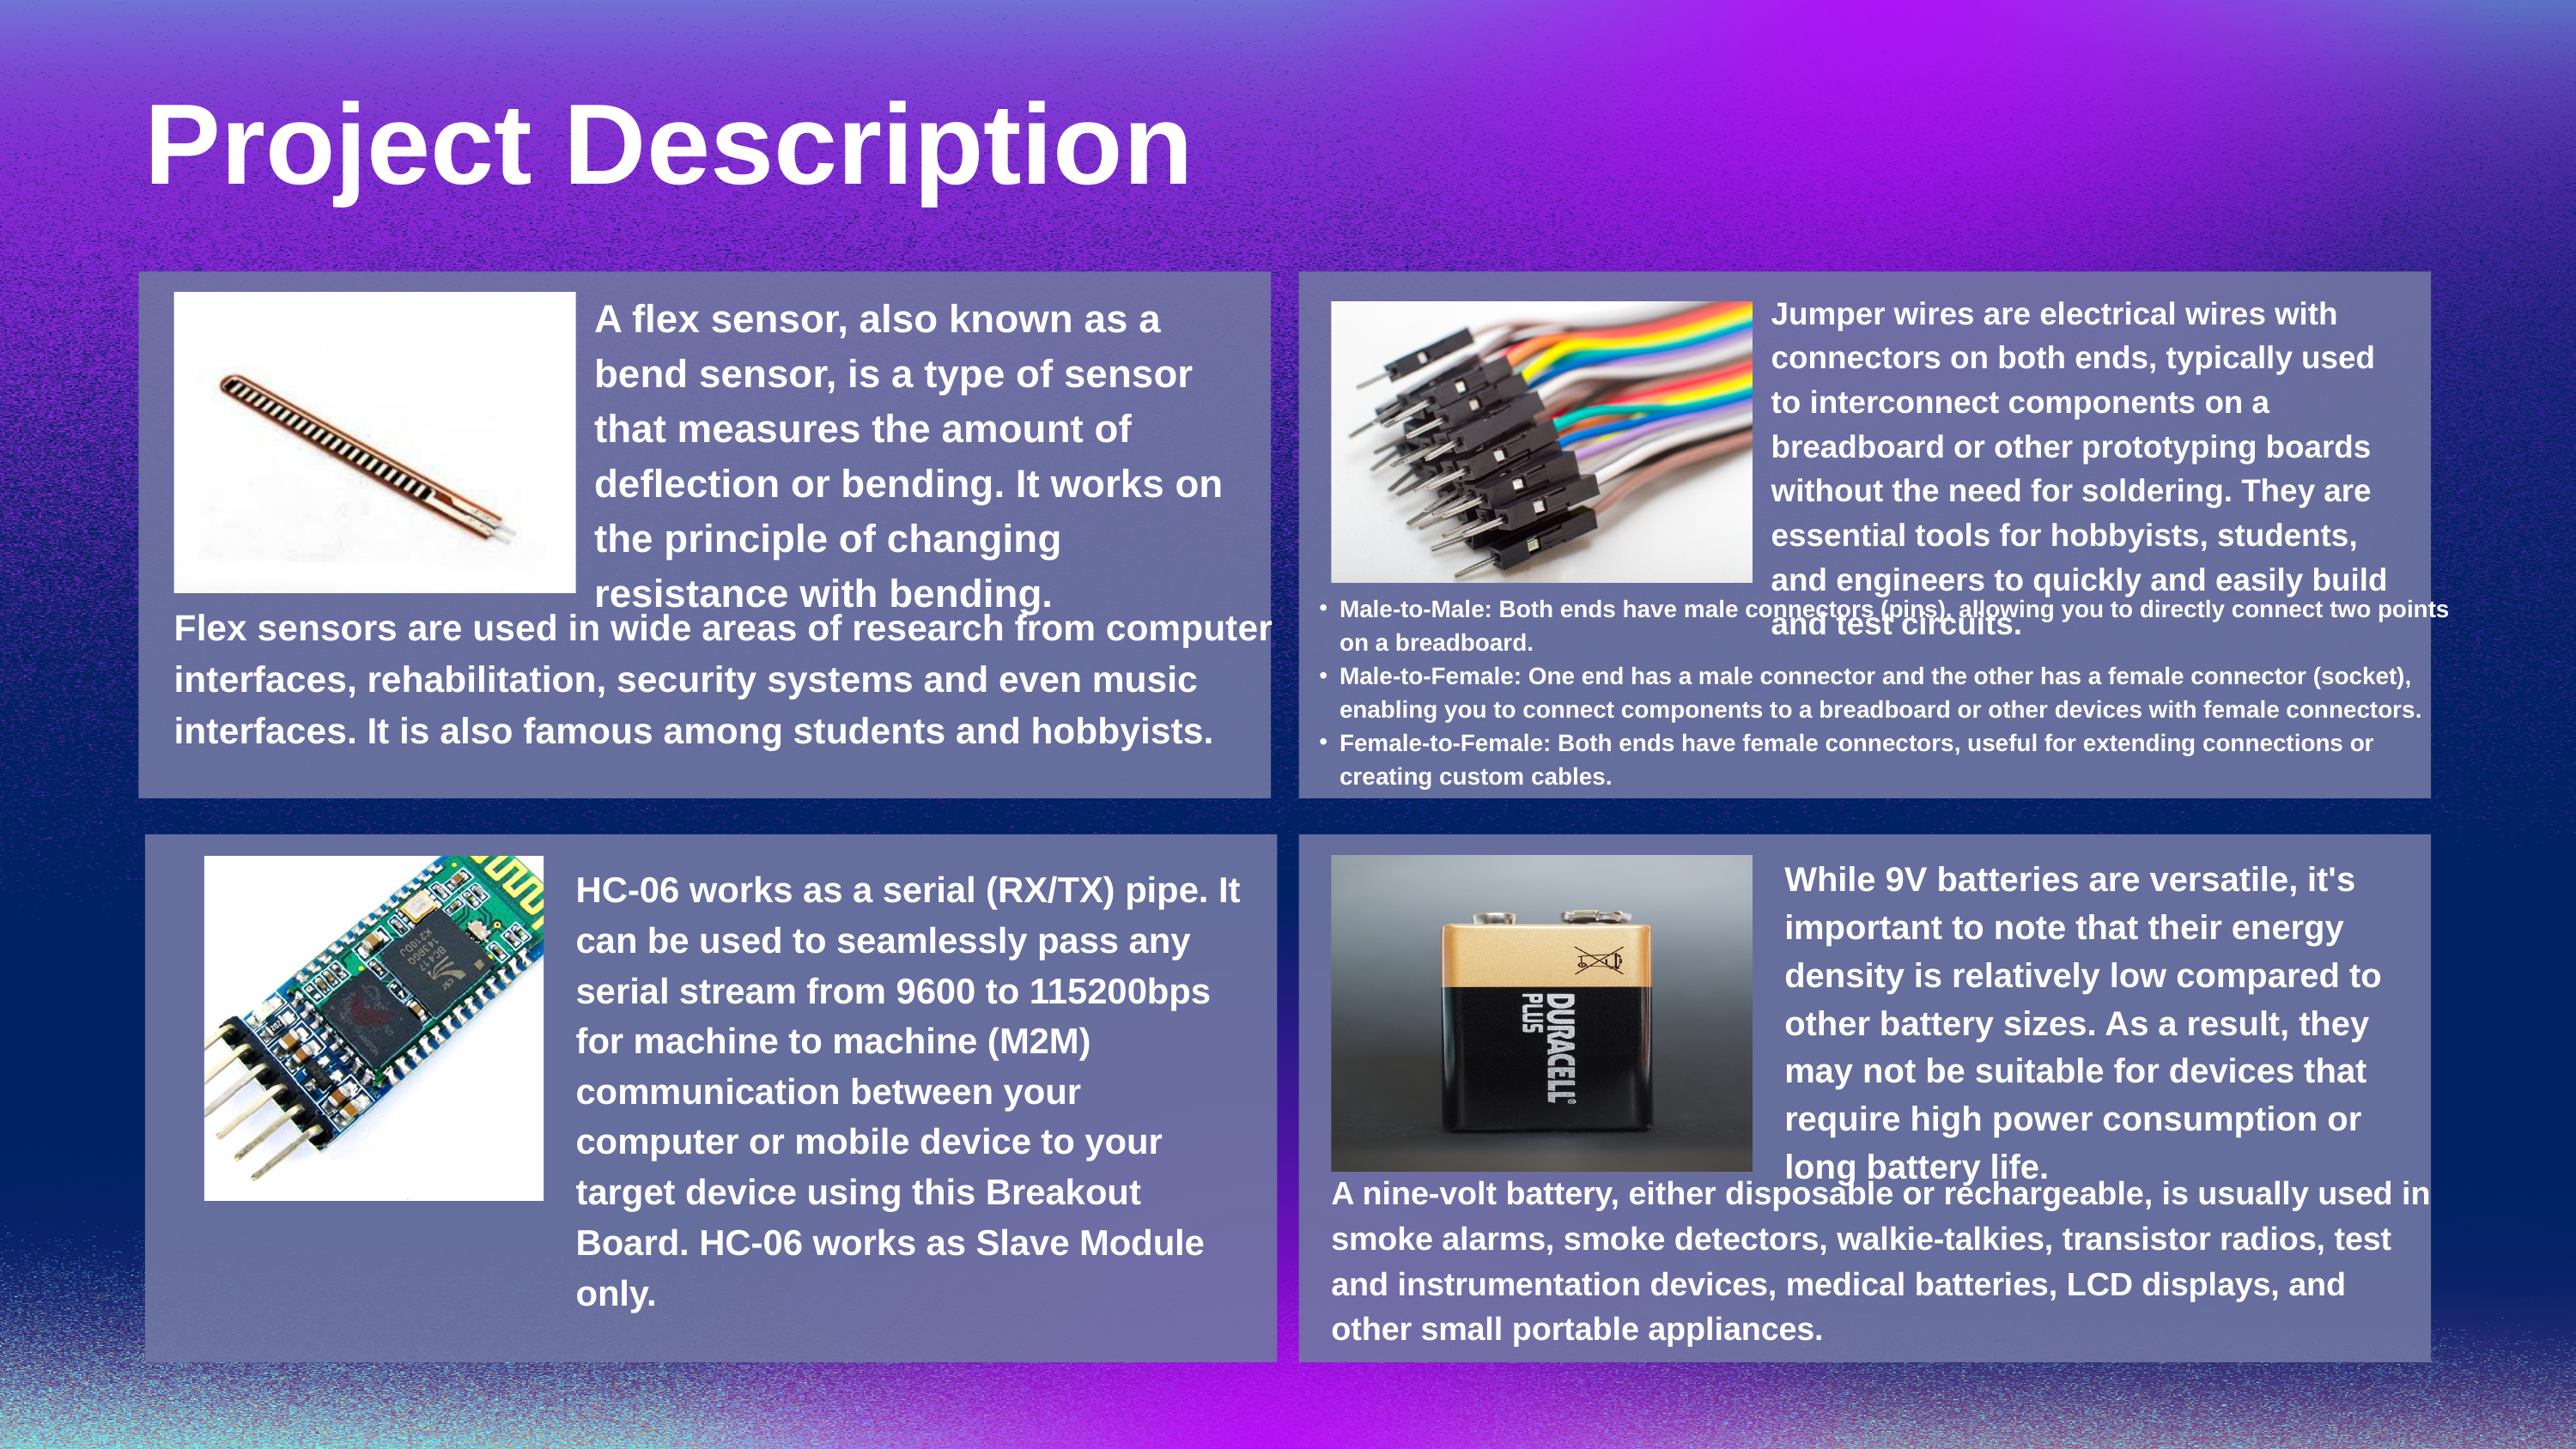

Project Description

A flex sensor, also known as a bend sensor, is a type of sensor that measures the amount of deflection or bending. It works on the principle of changing resistance with bending.
Jumper wires are electrical wires with connectors on both ends, typically used to interconnect components on a breadboard or other prototyping boards without the need for soldering. They are essential tools for hobbyists, students, and engineers to quickly and easily build and test circuits.

Male-to-Male: Both ends have male connectors (pins), allowing you to directly connect two points on a breadboard.
Male-to-Female: One end has a male connector and the other has a female connector (socket), enabling you to connect components to a breadboard or other devices with female connectors.
Female-to-Female: Both ends have female connectors, useful for extending connections or creating custom cables.

Flex sensors are used in wide areas of research from computer interfaces, rehabilitation, security systems and even music interfaces. It is also famous among students and hobbyists.

While 9V batteries are versatile, it's important to note that their energy density is relatively low compared to other battery sizes. As a result, they may not be suitable for devices that require high power consumption or long battery life.

HC-06 works as a serial (RX/TX) pipe. It can be used to seamlessly pass any serial stream from 9600 to 115200bps for machine to machine (M2M) communication between your computer or mobile device to your target device using this Breakout Board. HC-06 works as Slave Module only.

A nine-volt battery, either disposable or rechargeable, is usually used in smoke alarms, smoke detectors, walkie-talkies, transistor radios, test and instrumentation devices, medical batteries, LCD displays, and other small portable appliances.